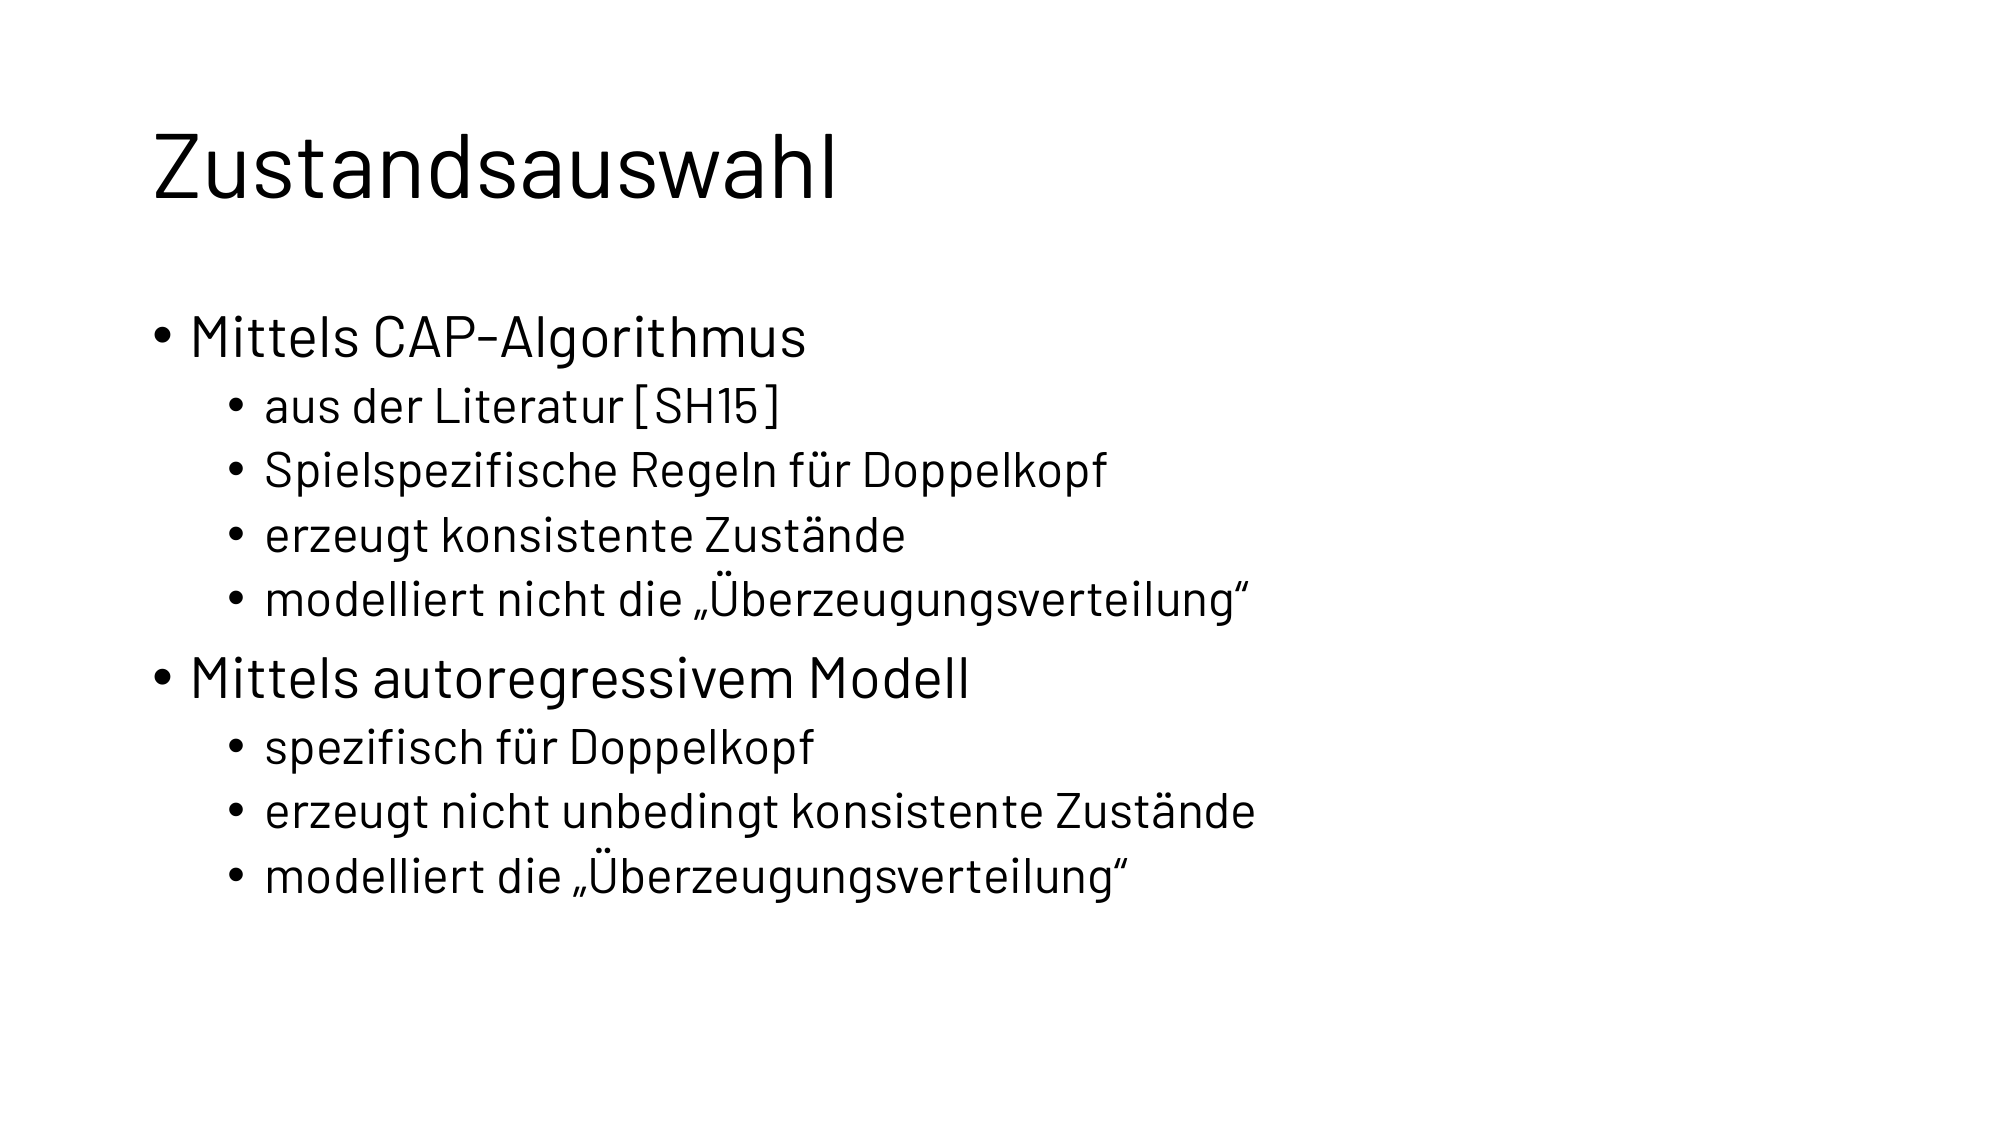

# Zustandsauswahl
Mittels CAP-Algorithmus
aus der Literatur [SH15]
Spielspezifische Regeln für Doppelkopf
erzeugt konsistente Zustände
modelliert nicht die „Überzeugungsverteilung“
Mittels autoregressivem Modell
spezifisch für Doppelkopf
erzeugt nicht unbedingt konsistente Zustände
modelliert die „Überzeugungsverteilung“